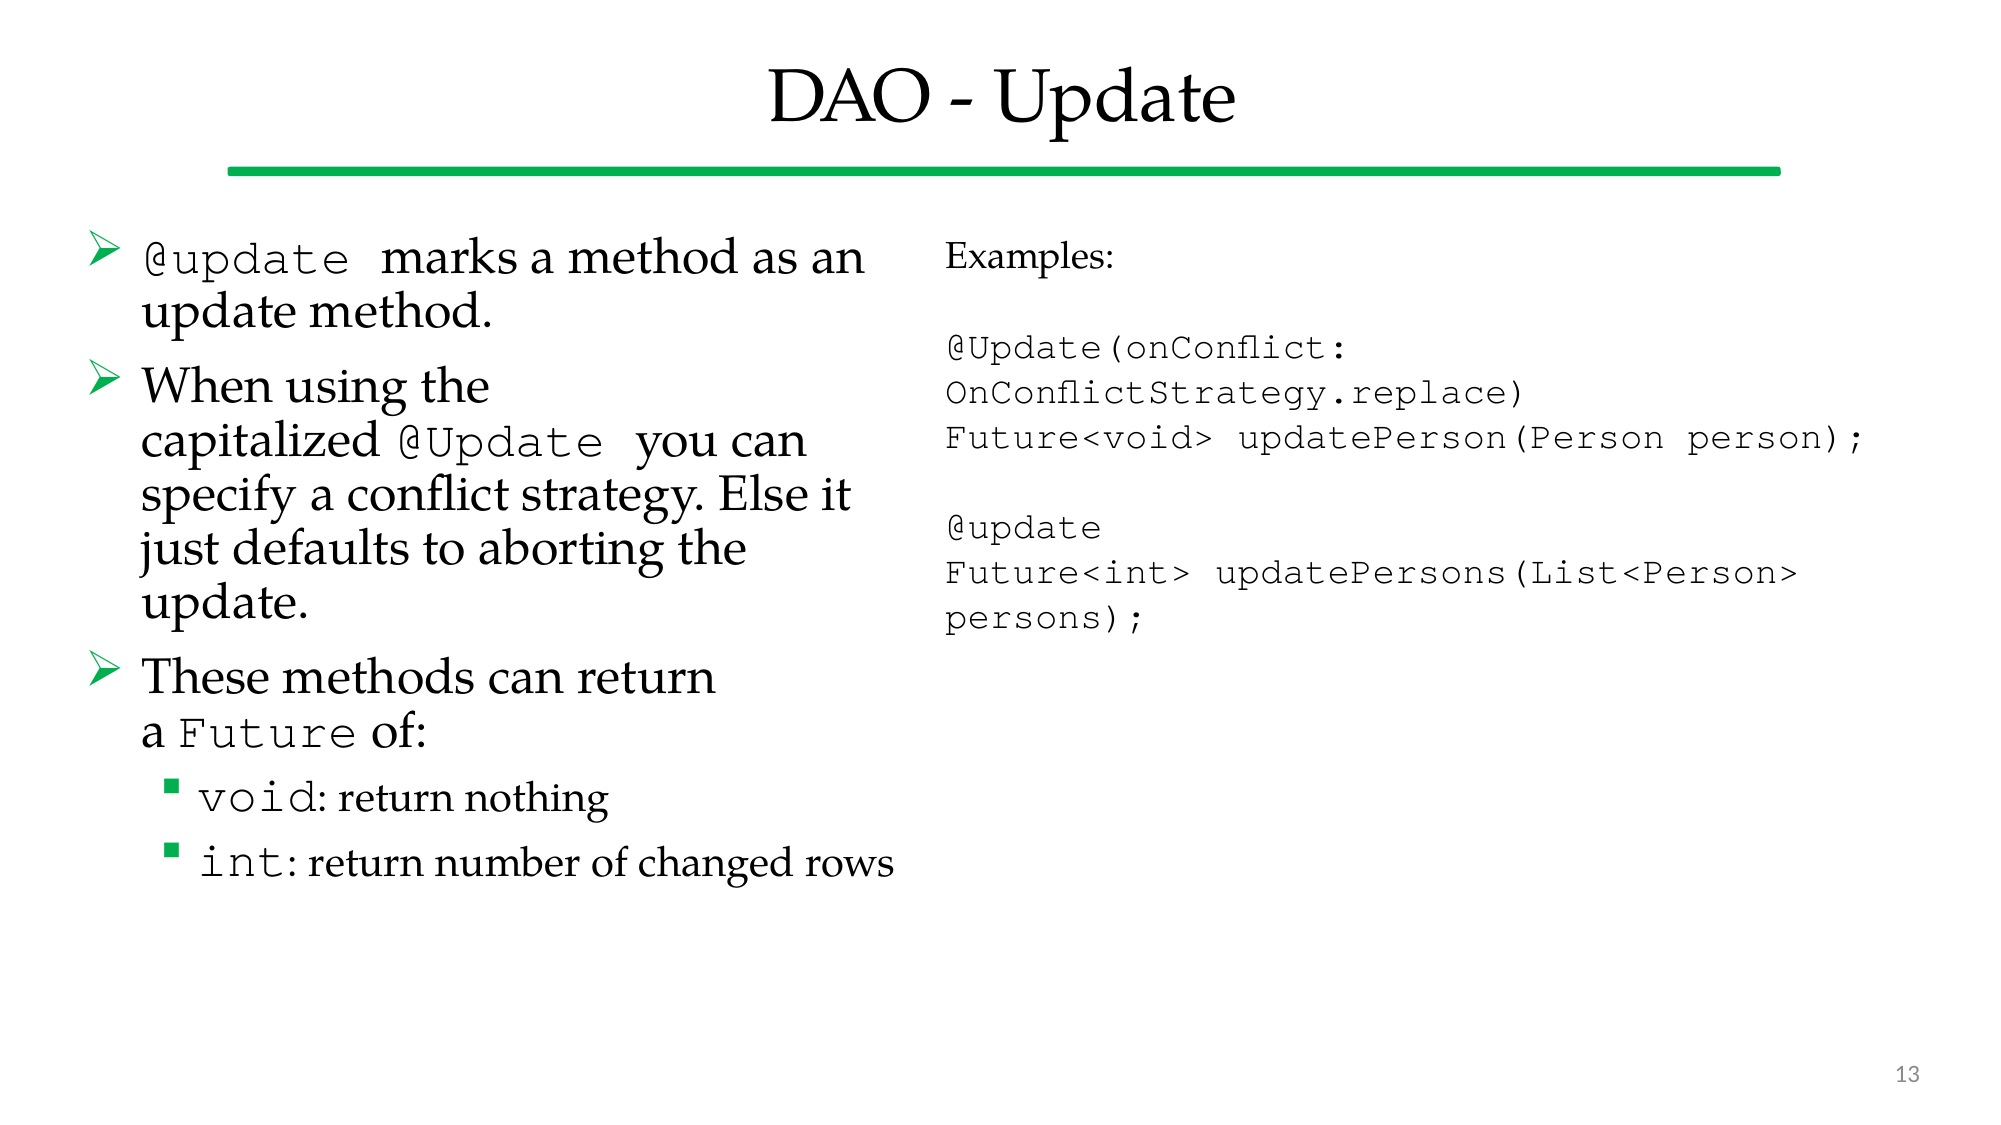

# DAO - Update
@update marks a method as an update method.
When using the capitalized @Update you can specify a conflict strategy. Else it just defaults to aborting the update.
These methods can return a Future of:
void: return nothing
int: return number of changed rows
Examples:

@Update(onConflict: OnConflictStrategy.replace)
Future<void> updatePerson(Person person);

@update
Future<int> updatePersons(List<Person> persons);
13